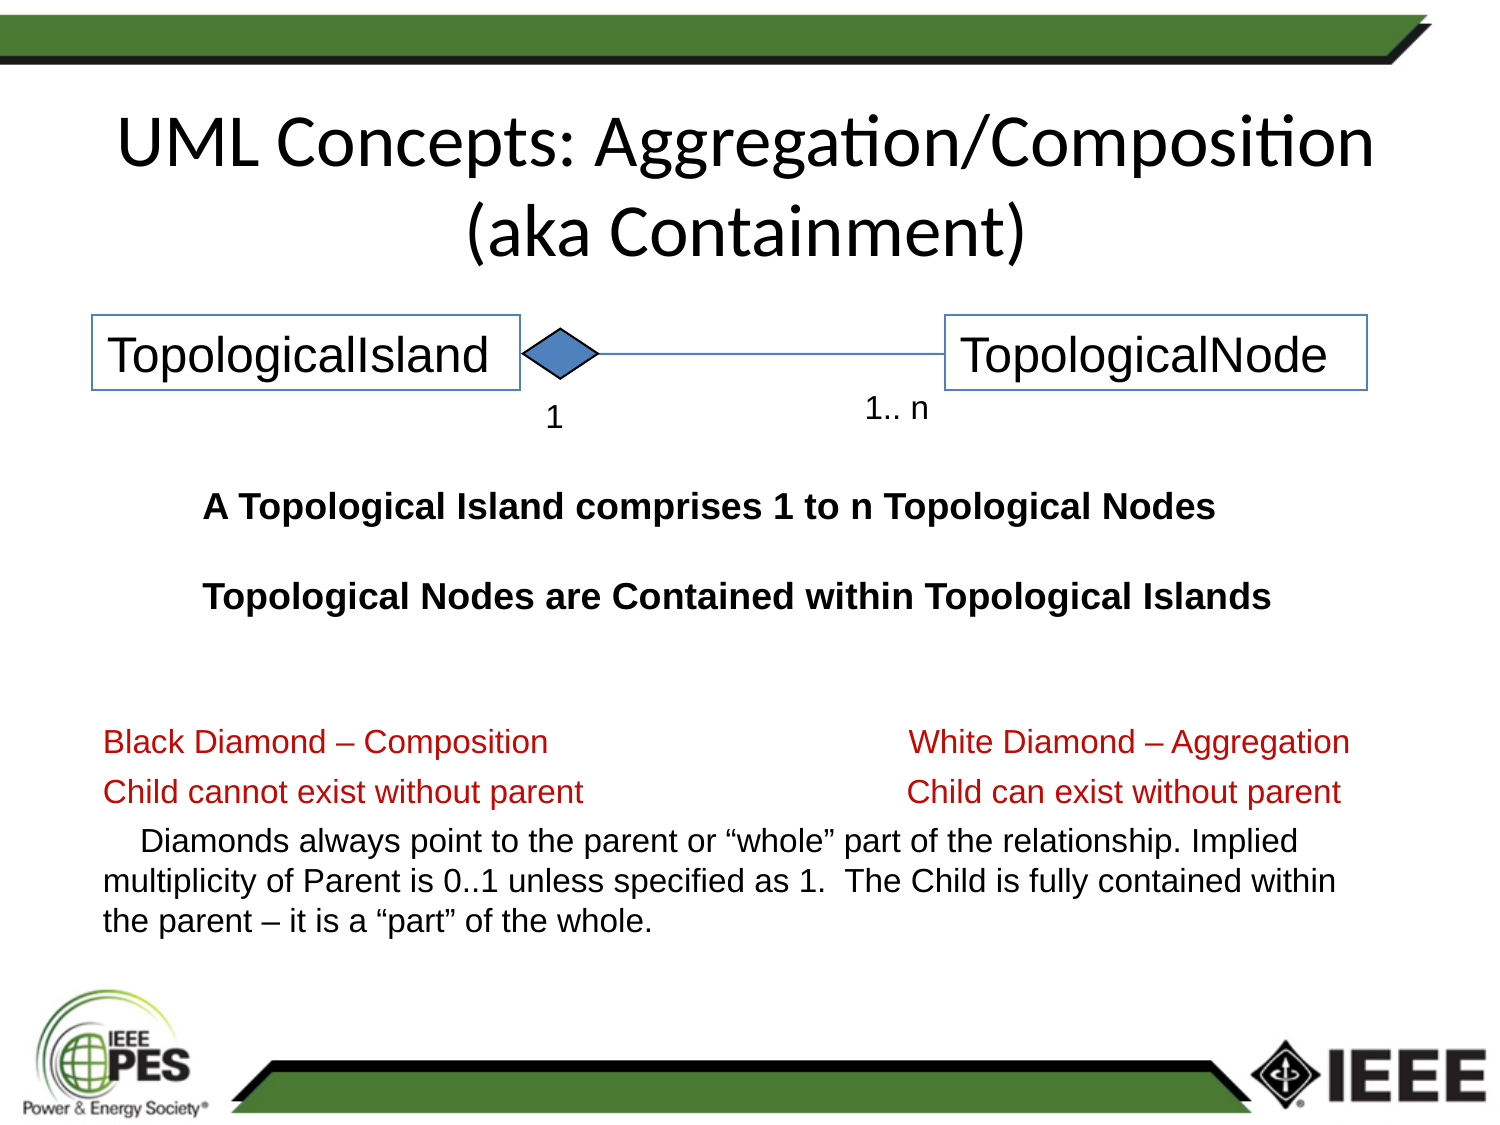

# UML Concepts: Aggregation/Composition (aka Containment)
TopologicalIsland
TopologicalNode

1.. n
1
A Topological Island comprises 1 to n Topological Nodes

Topological Nodes are Contained within Topological Islands

Black Diamond – Composition                                       White Diamond – Aggregation
Child cannot exist without parent                                   Child can exist without parent
    Diamonds always point to the parent or “whole” part of the relationship. Implied multiplicity of Parent is 0..1 unless specified as 1.  The Child is fully contained within the parent – it is a “part” of the whole.